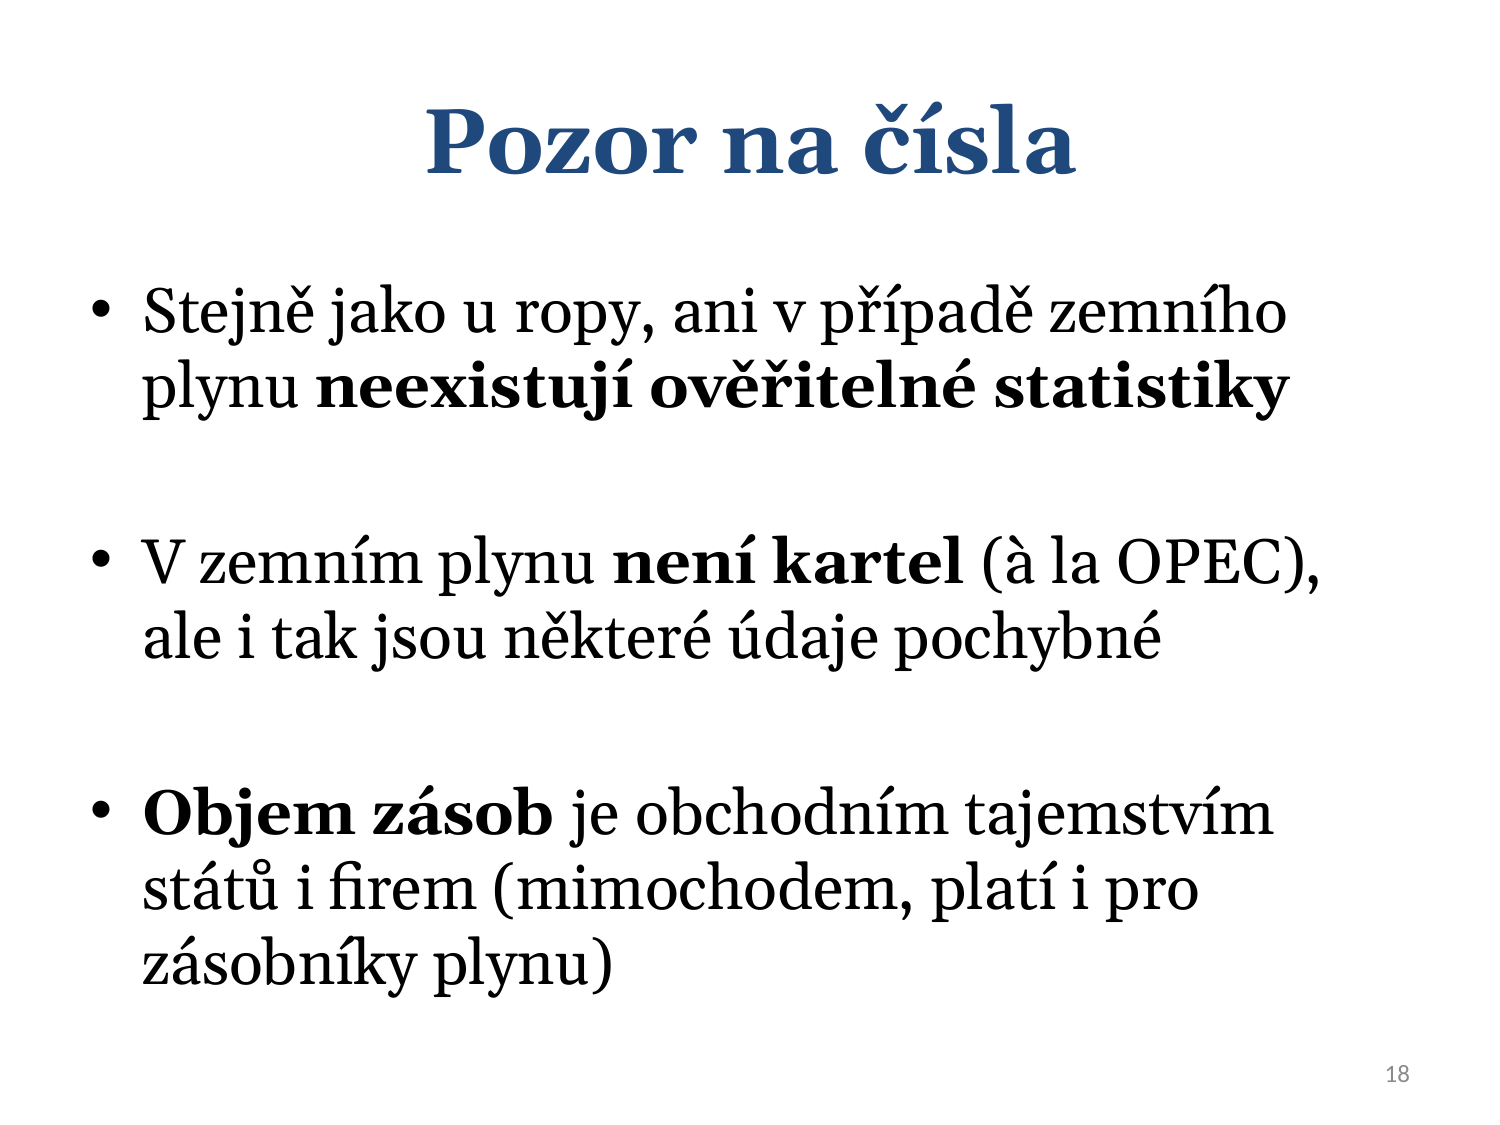

# Pozor na čísla
Stejně jako u ropy, ani v případě zemního plynu neexistují ověřitelné statistiky

V zemním plynu není kartel (à la OPEC), ale i tak jsou některé údaje pochybné

Objem zásob je obchodním tajemstvím států i firem (mimochodem, platí i pro zásobníky plynu)

18